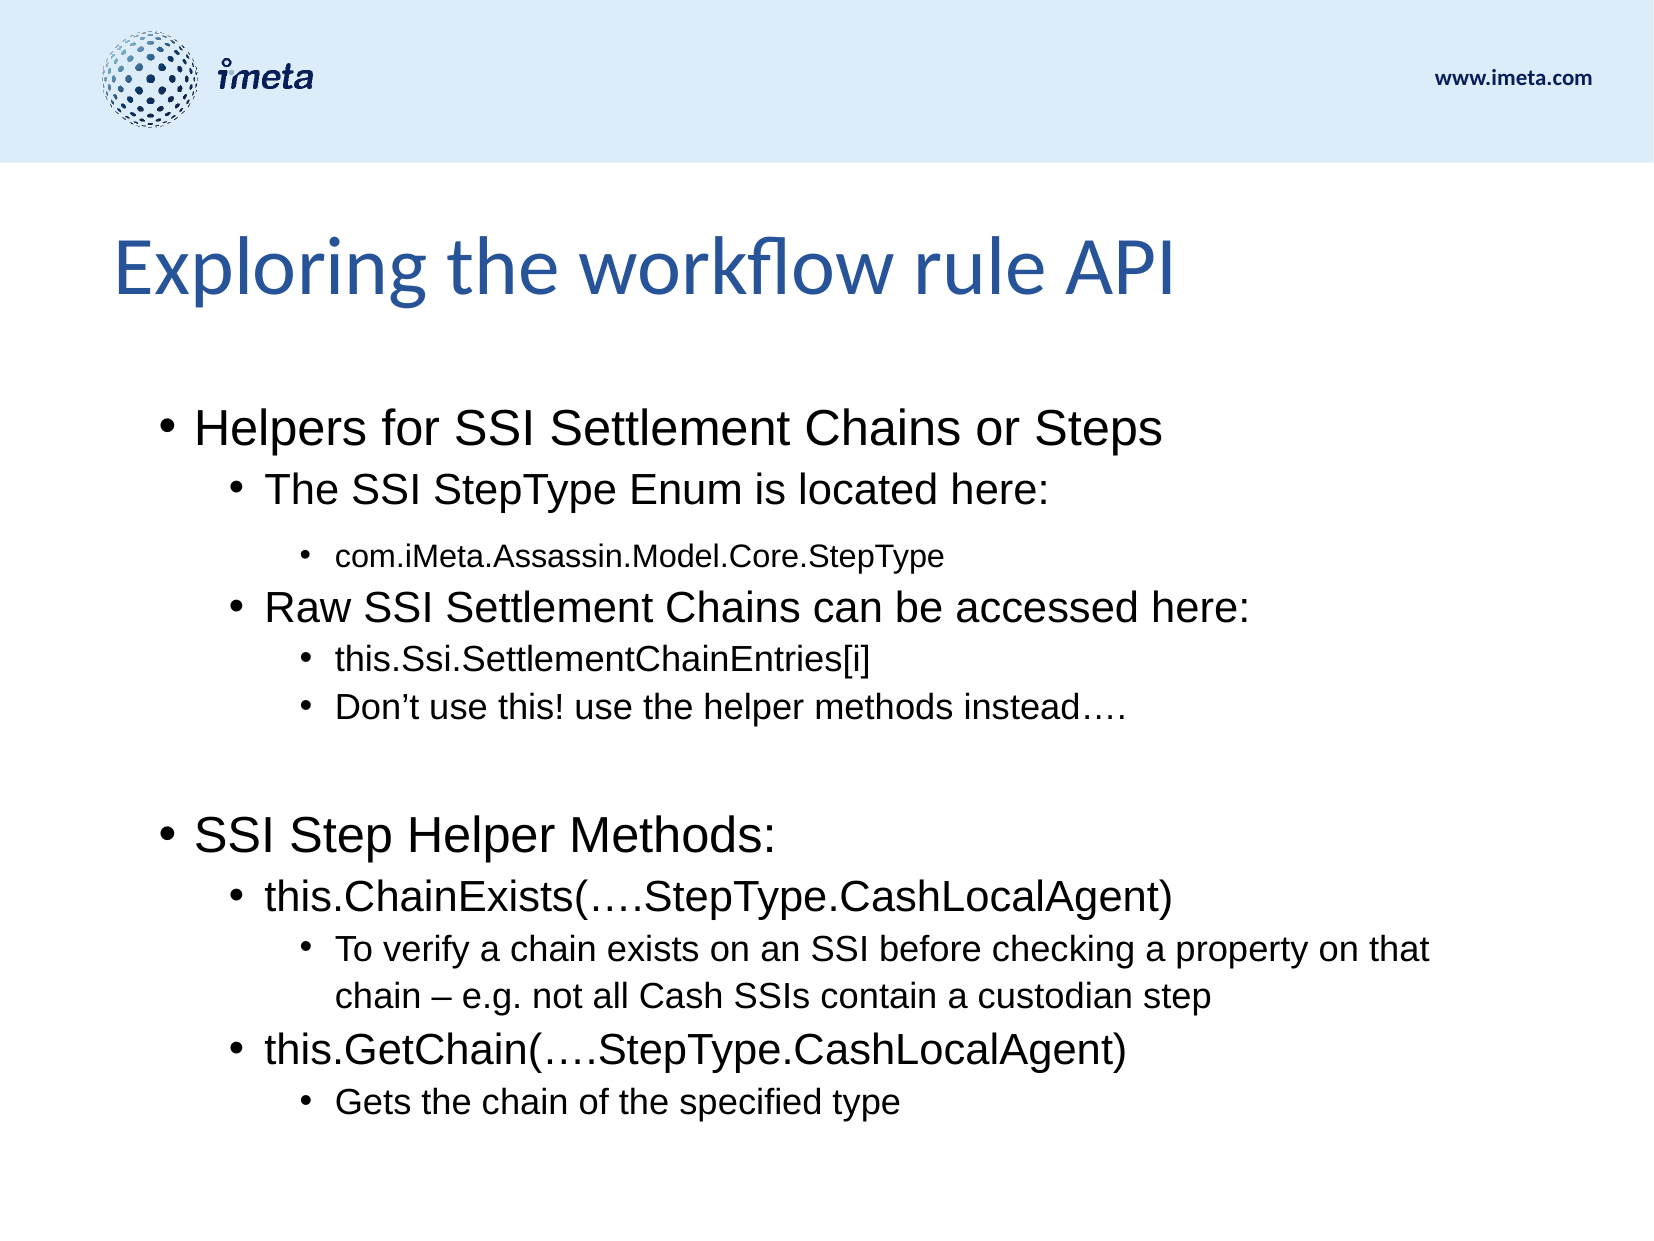

# Exploring the workflow rule API
Helpers for SSI Settlement Chains or Steps
The SSI StepType Enum is located here:
com.iMeta.Assassin.Model.Core.StepType
Raw SSI Settlement Chains can be accessed here:
this.Ssi.SettlementChainEntries[i]
Don’t use this! use the helper methods instead….

SSI Step Helper Methods:
this.ChainExists(….StepType.CashLocalAgent)
To verify a chain exists on an SSI before checking a property on that chain – e.g. not all Cash SSIs contain a custodian step
this.GetChain(….StepType.CashLocalAgent)
Gets the chain of the specified type